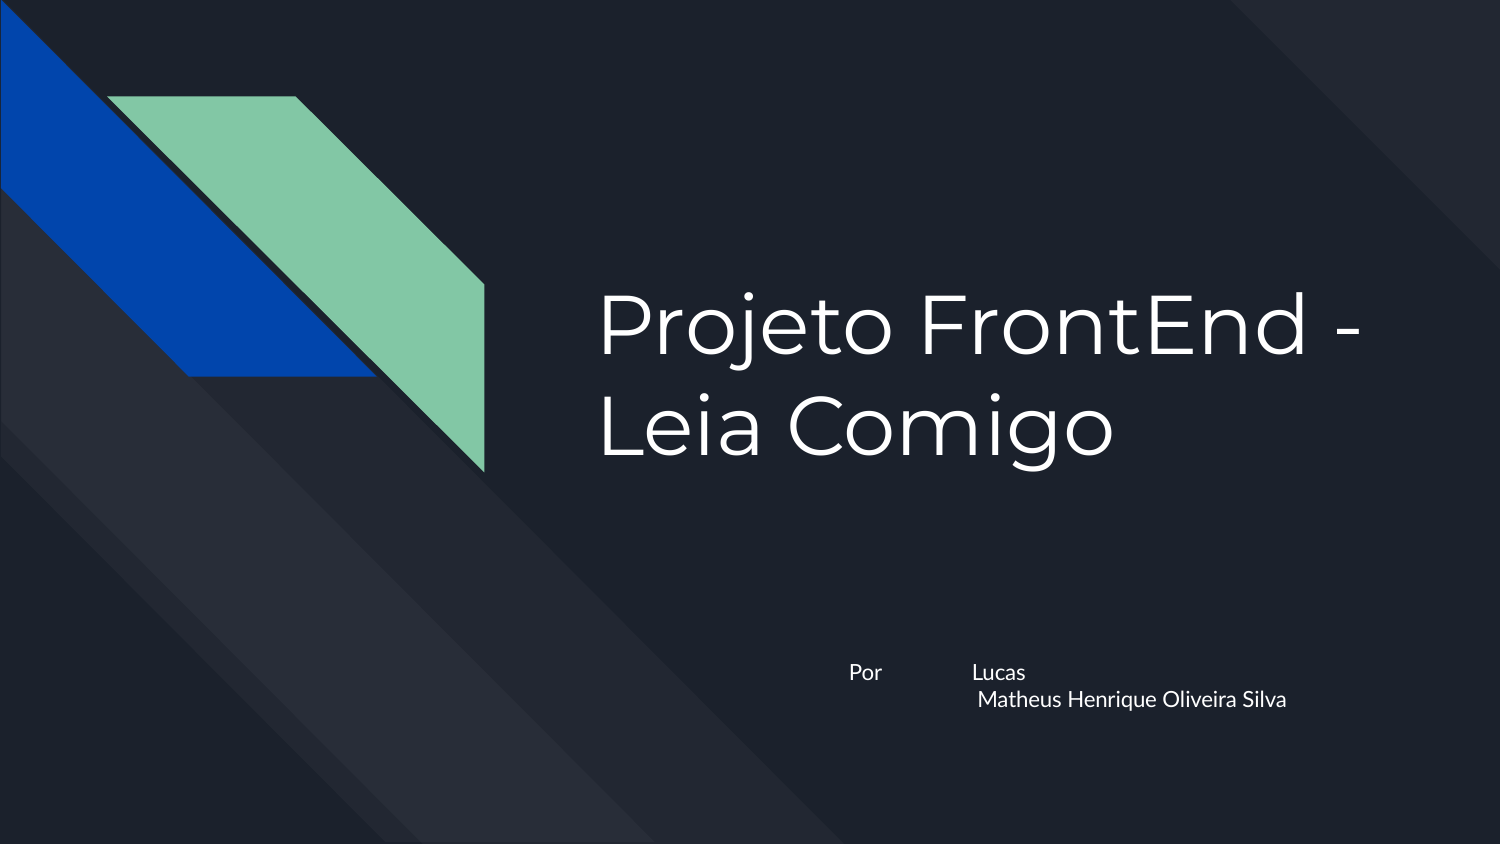

# Projeto FrontEnd - Leia Comigo
Por 	Lucas
	 Matheus Henrique Oliveira Silva